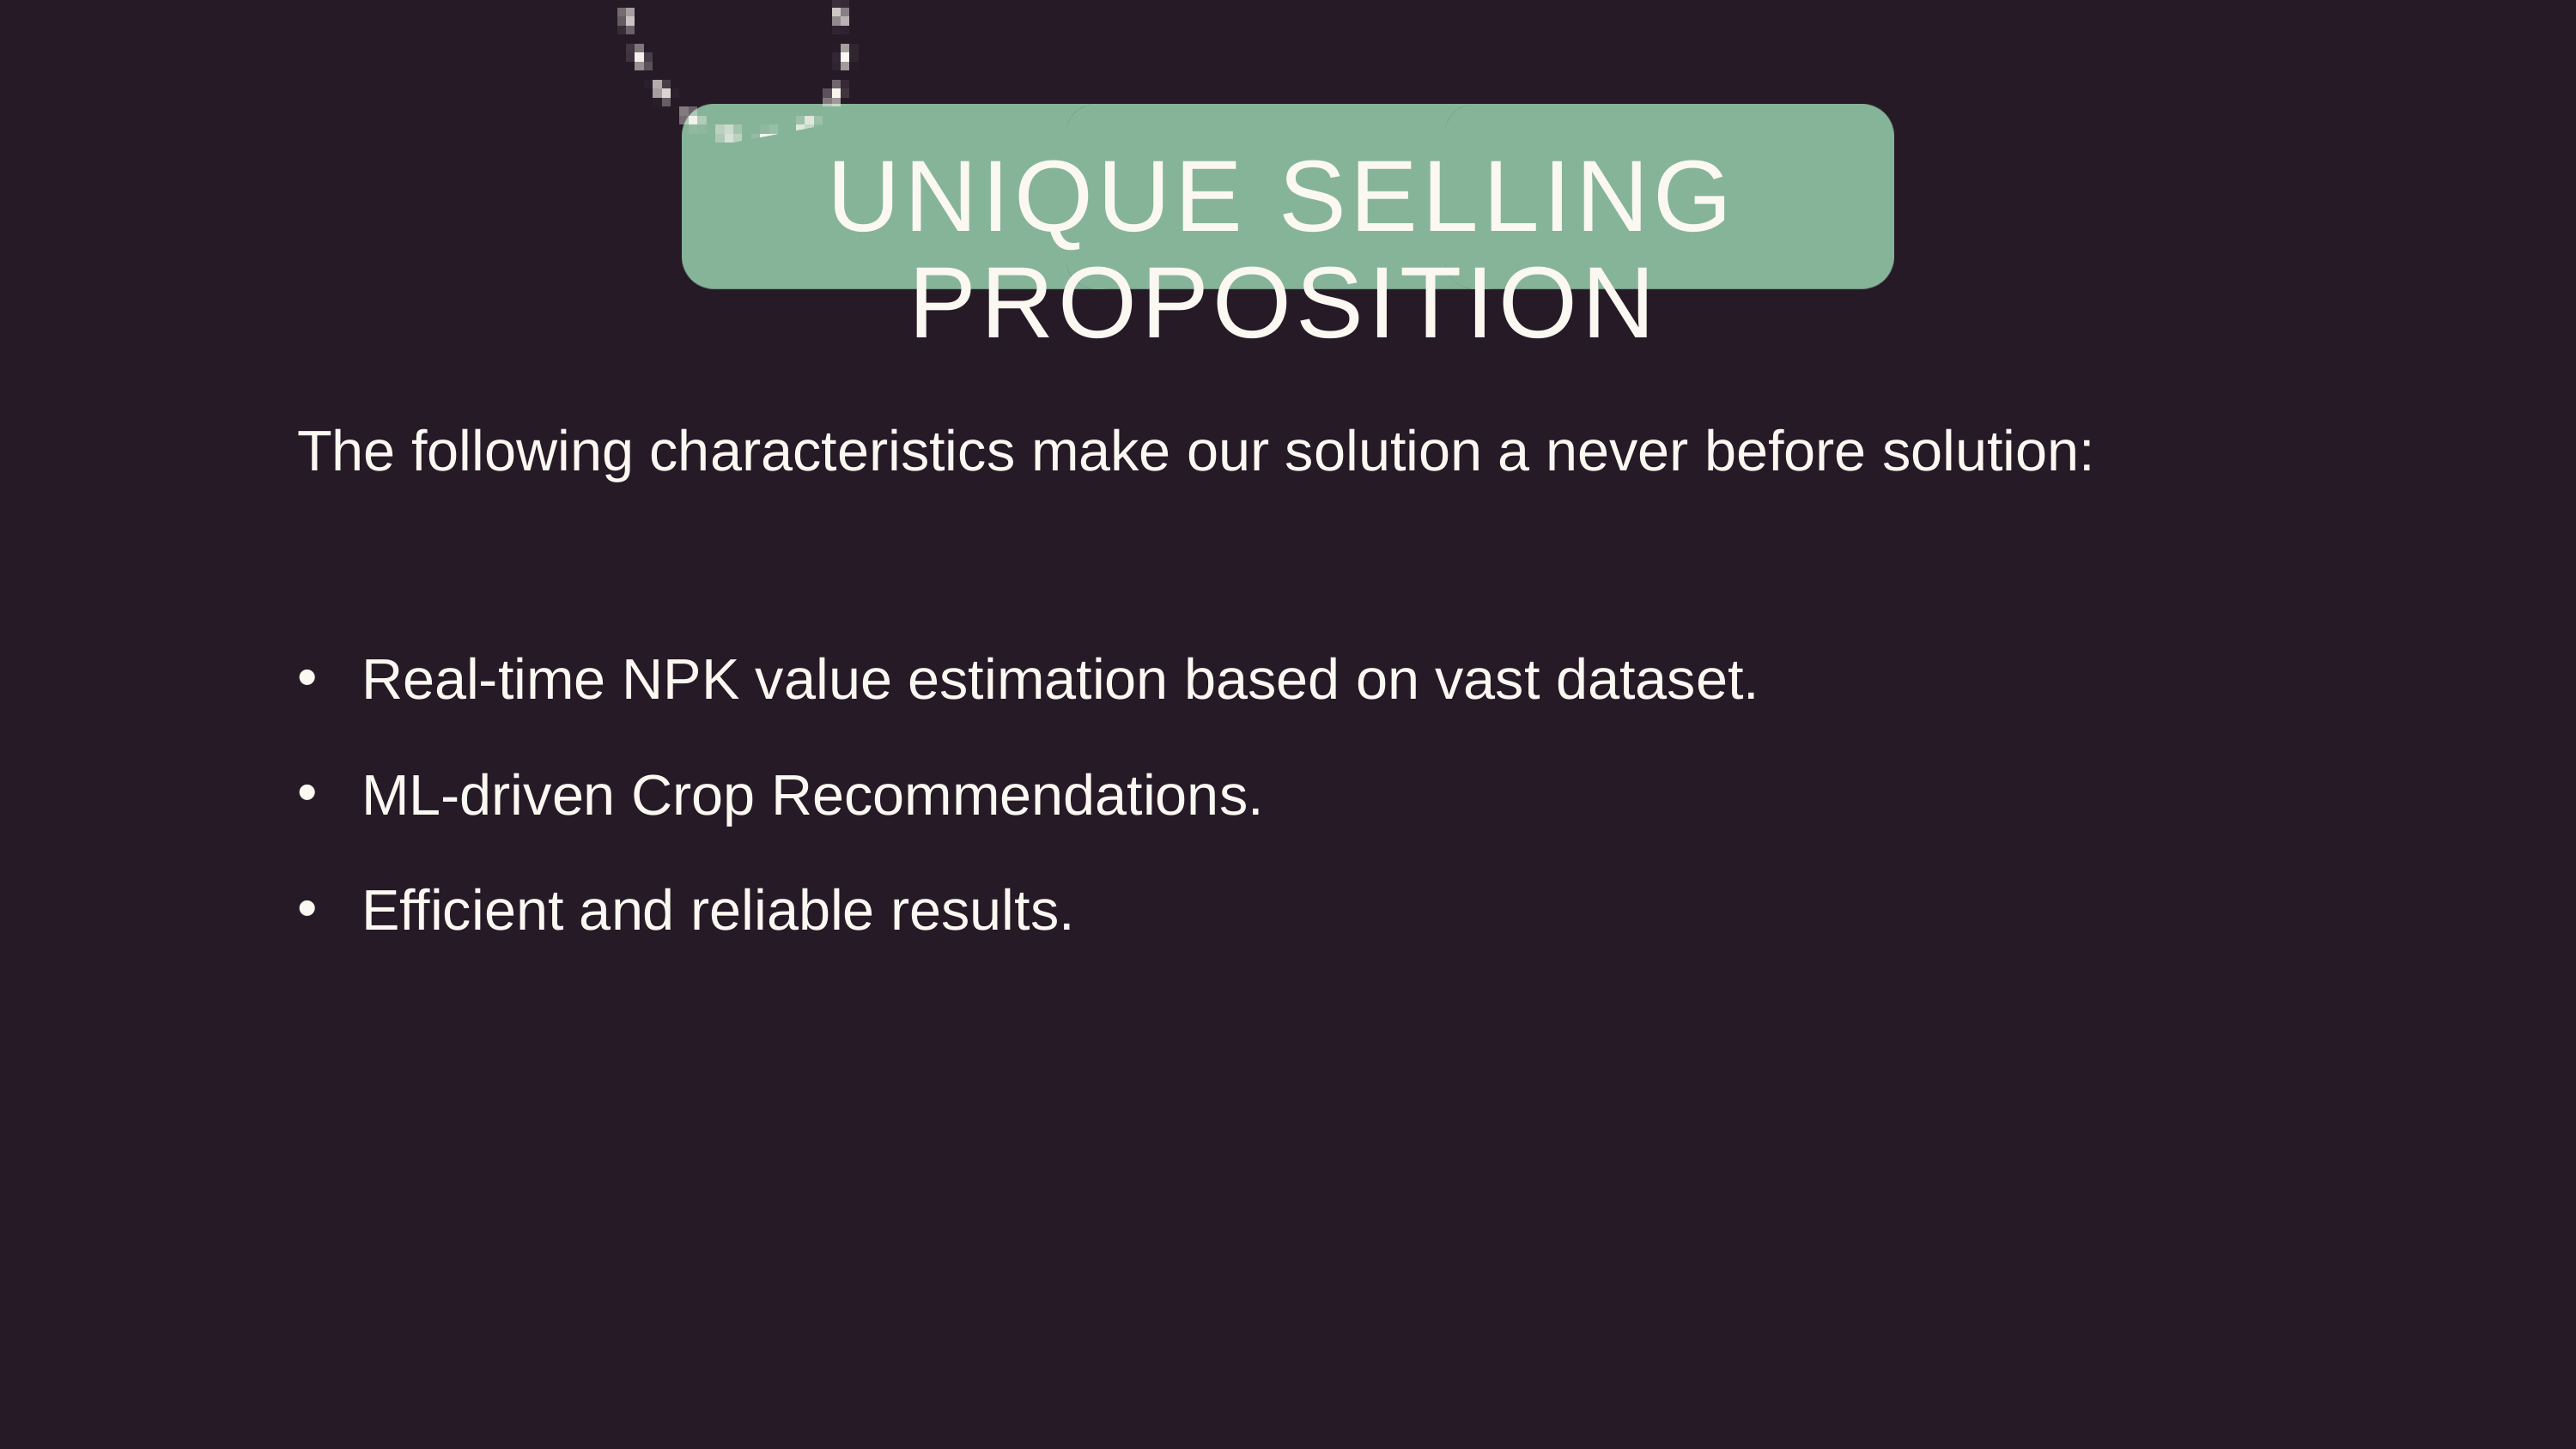

UNIQUE SELLING PROPOSITION
The following characteristics make our solution a never before solution:

Real-time NPK value estimation based on vast dataset.
ML-driven Crop Recommendations.
Efficient and reliable results.